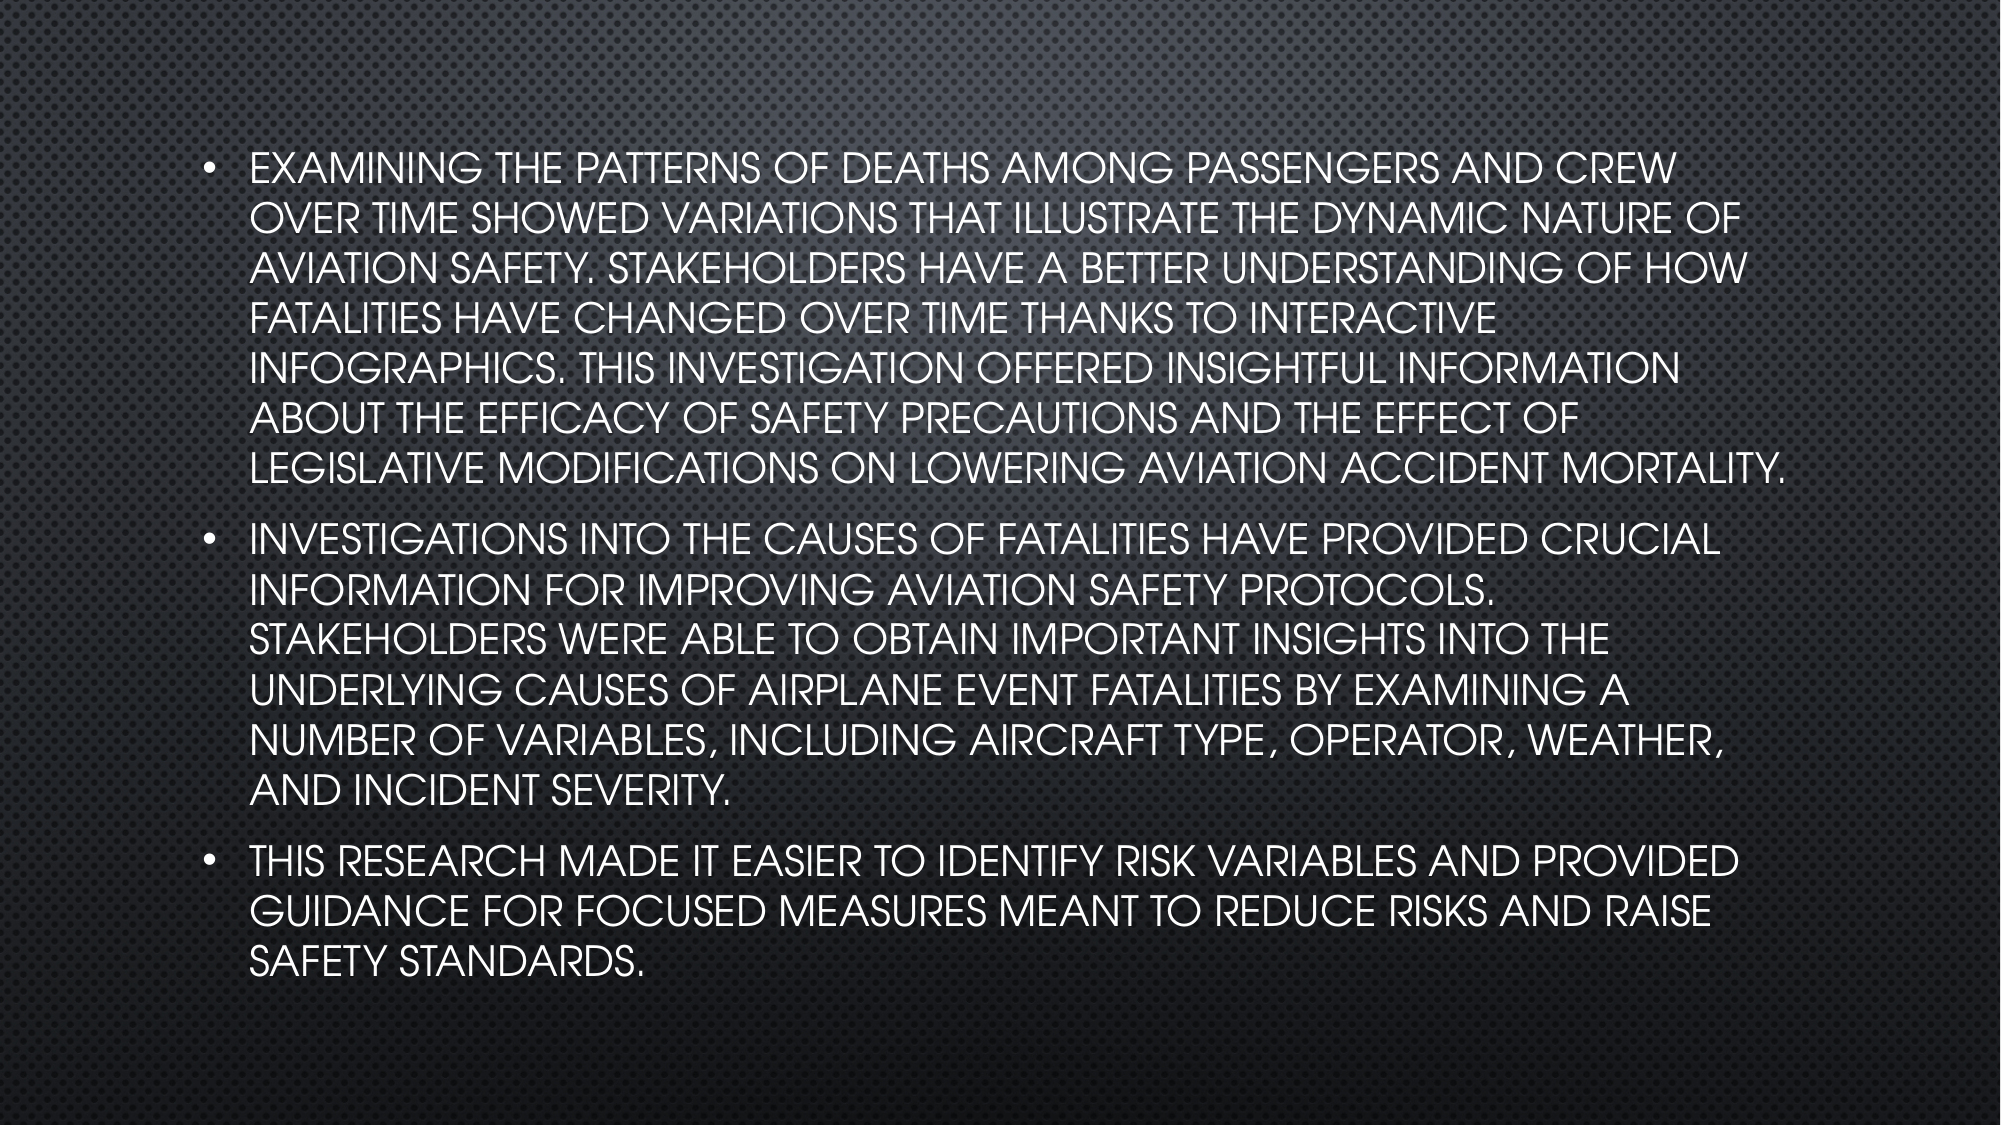

Examining the patterns of deaths among passengers and crew over time showed variations that illustrate the dynamic nature of aviation safety. Stakeholders have a better understanding of how fatalities have changed over time thanks to interactive infographics. This investigation offered insightful information about the efficacy of safety precautions and the effect of legislative modifications on lowering aviation accident mortality.
Investigations into the causes of fatalities have provided crucial information for improving aviation safety protocols. Stakeholders were able to obtain important insights into the underlying causes of airplane event fatalities by examining a number of variables, including aircraft type, operator, weather, and incident severity.
This research made it easier to identify risk variables and provided guidance for focused measures meant to reduce risks and raise safety standards.